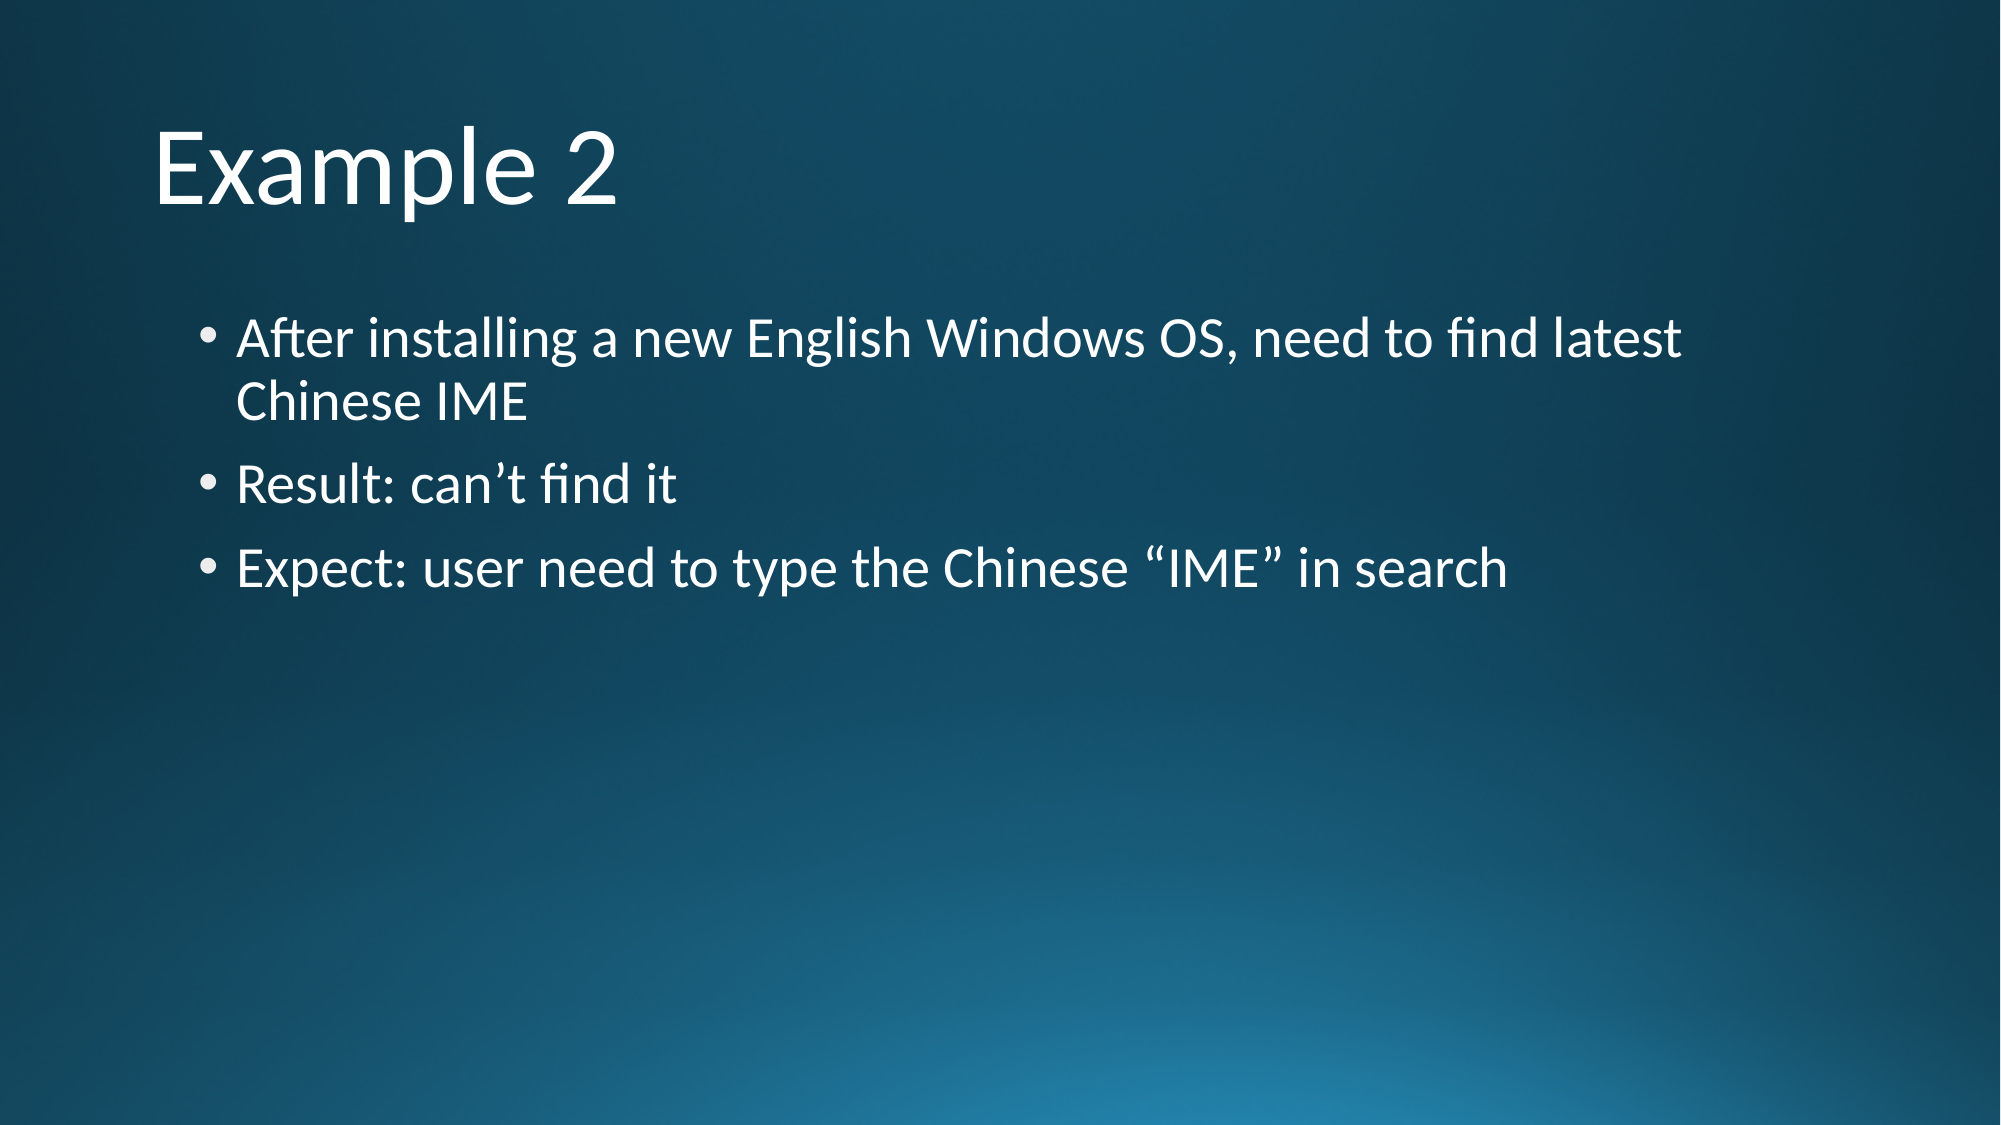

# Example 2
After installing a new English Windows OS, need to find latest Chinese IME
Result: can’t find it
Expect: user need to type the Chinese “IME” in search